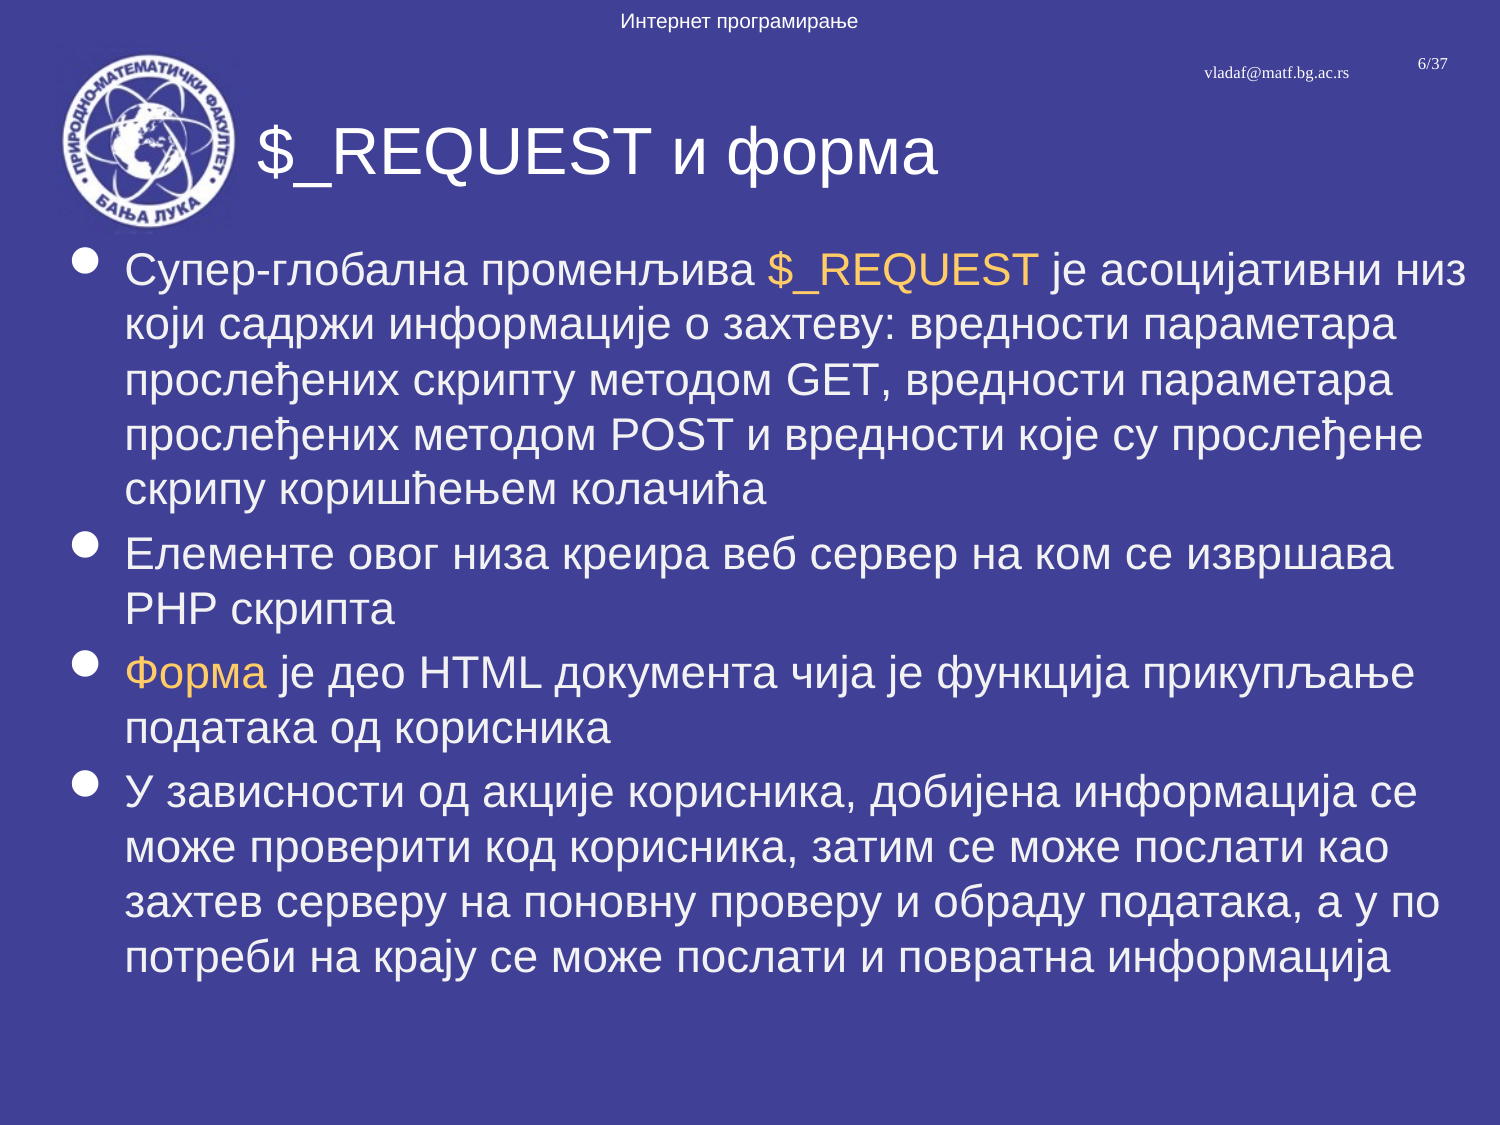

# $_REQUEST и форма
Супер-глобална променљива $_REQUEST је асоцијативни низ који садржи информације о захтеву: вредности параметара прослеђених скрипту методом GET, вредности параметара прослеђених методом POST и вредности које су прослеђене скрипу коришћењем колачића
Елементе овог низа креира веб сервер на ком се извршава PHP скрипта
Форма је део HTML документа чија је функција прикупљање података од корисника
У зависности од акције корисника, добијена информација се може проверити код корисника, затим се може послати као захтев серверу на поновну проверу и обраду података, а у по потреби на крају се може послати и повратна информација